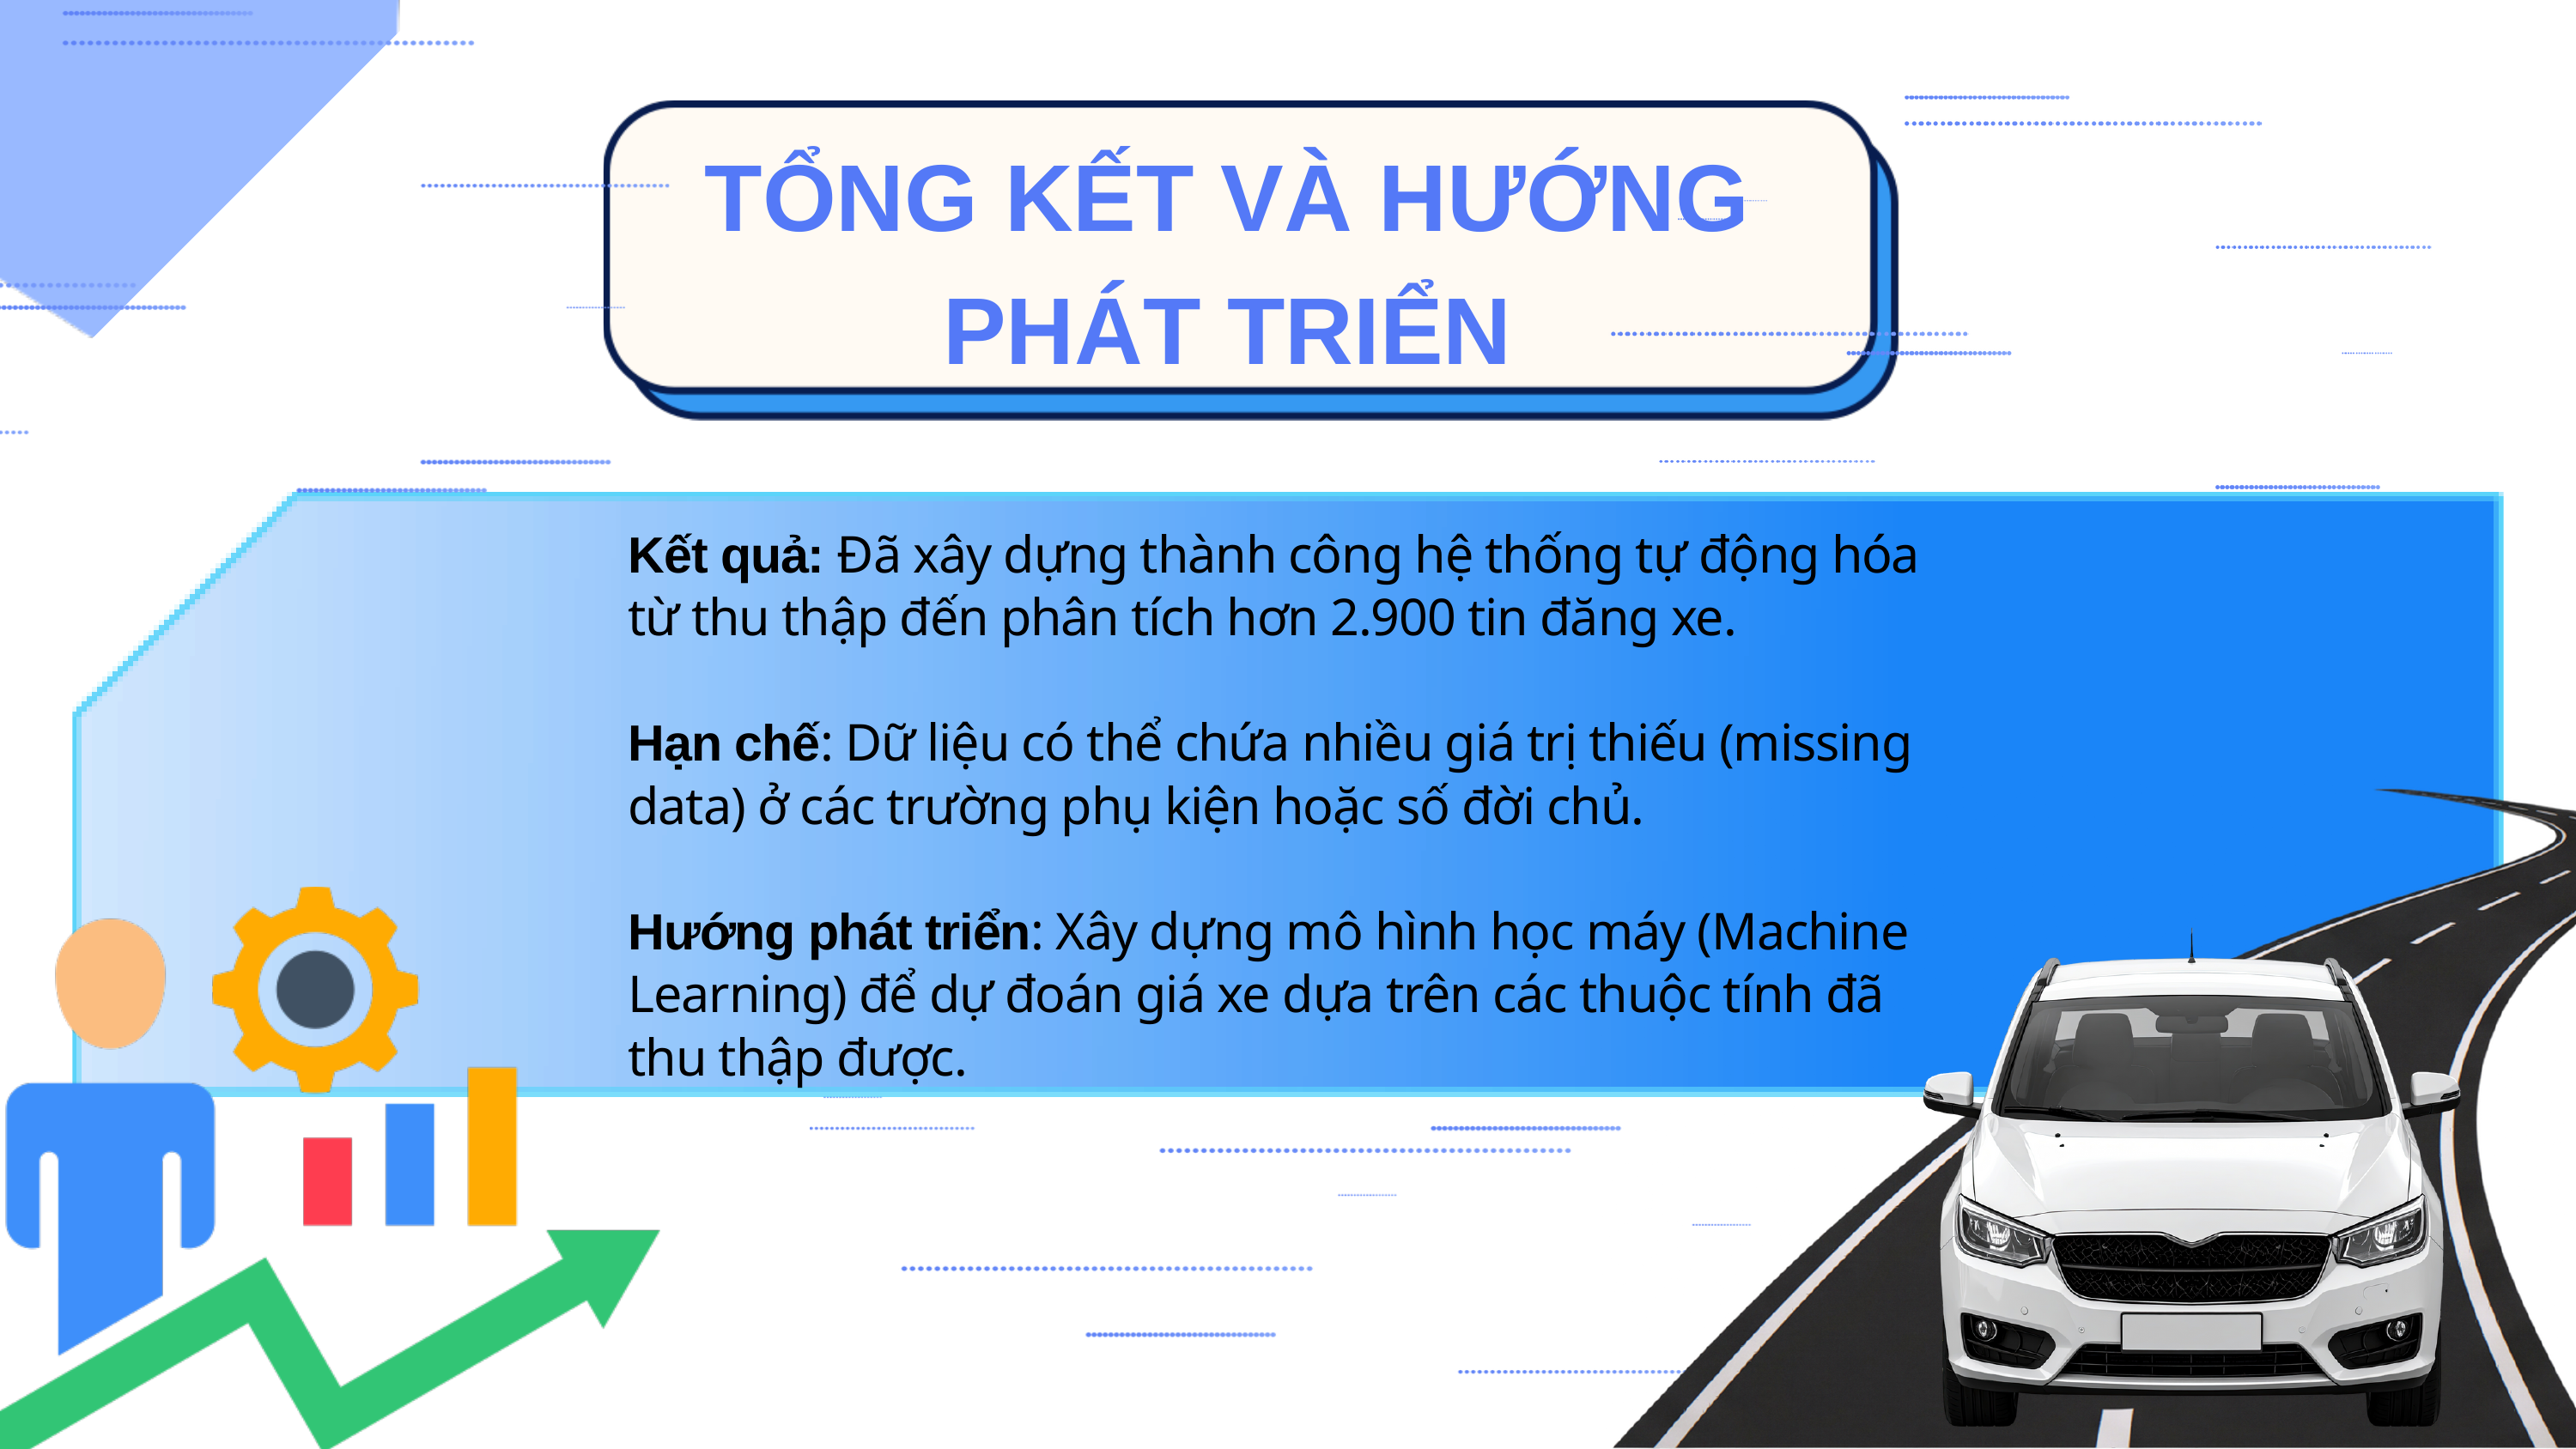

TỔNG KẾT VÀ HƯỚNG PHÁT TRIỂN

Kết quả: Đã xây dựng thành công hệ thống tự động hóa từ thu thập đến phân tích hơn 2.900 tin đăng xe.

Hạn chế: Dữ liệu có thể chứa nhiều giá trị thiếu (missing data) ở các trường phụ kiện hoặc số đời chủ.

Hướng phát triển: Xây dựng mô hình học máy (Machine Learning) để dự đoán giá xe dựa trên các thuộc tính đã thu thập được.